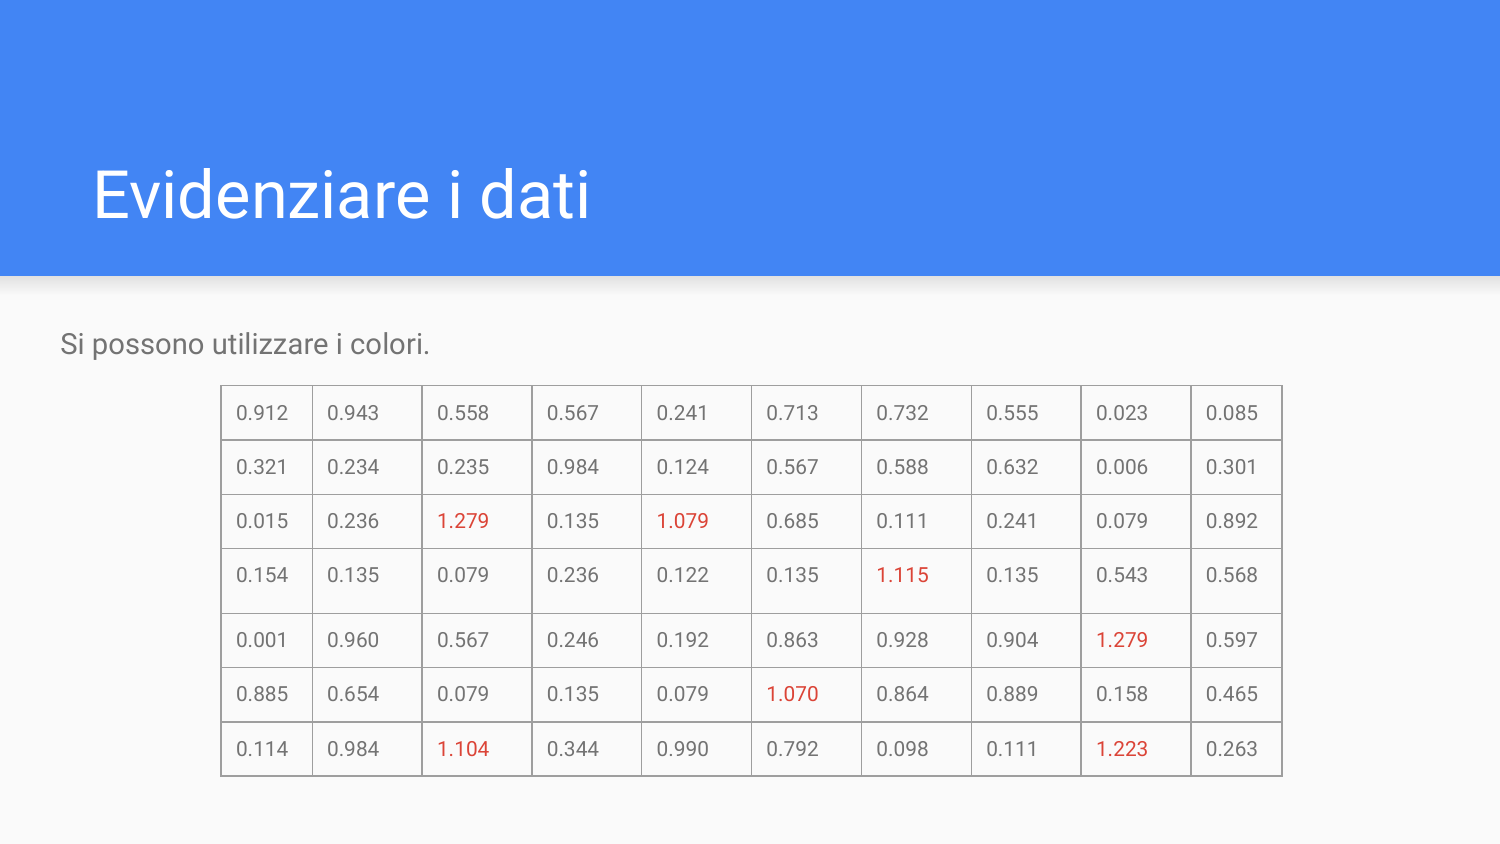

# Evidenziare i dati
Si possono utilizzare i colori.

| 0.912 | 0.943 | 0.558 | 0.567 | 0.241 | 0.713 | 0.732 | 0.555 | 0.023 | 0.085 |
| --- | --- | --- | --- | --- | --- | --- | --- | --- | --- |
| 0.321 | 0.234 | 0.235 | 0.984 | 0.124 | 0.567 | 0.588 | 0.632 | 0.006 | 0.301 |
| 0.015 | 0.236 | 1.279 | 0.135 | 1.079 | 0.685 | 0.111 | 0.241 | 0.079 | 0.892 |
| 0.154 | 0.135 | 0.079 | 0.236 | 0.122 | 0.135 | 1.115 | 0.135 | 0.543 | 0.568 |
| 0.001 | 0.960 | 0.567 | 0.246 | 0.192 | 0.863 | 0.928 | 0.904 | 1.279 | 0.597 |
| 0.885 | 0.654 | 0.079 | 0.135 | 0.079 | 1.070 | 0.864 | 0.889 | 0.158 | 0.465 |
| 0.114 | 0.984 | 1.104 | 0.344 | 0.990 | 0.792 | 0.098 | 0.111 | 1.223 | 0.263 |